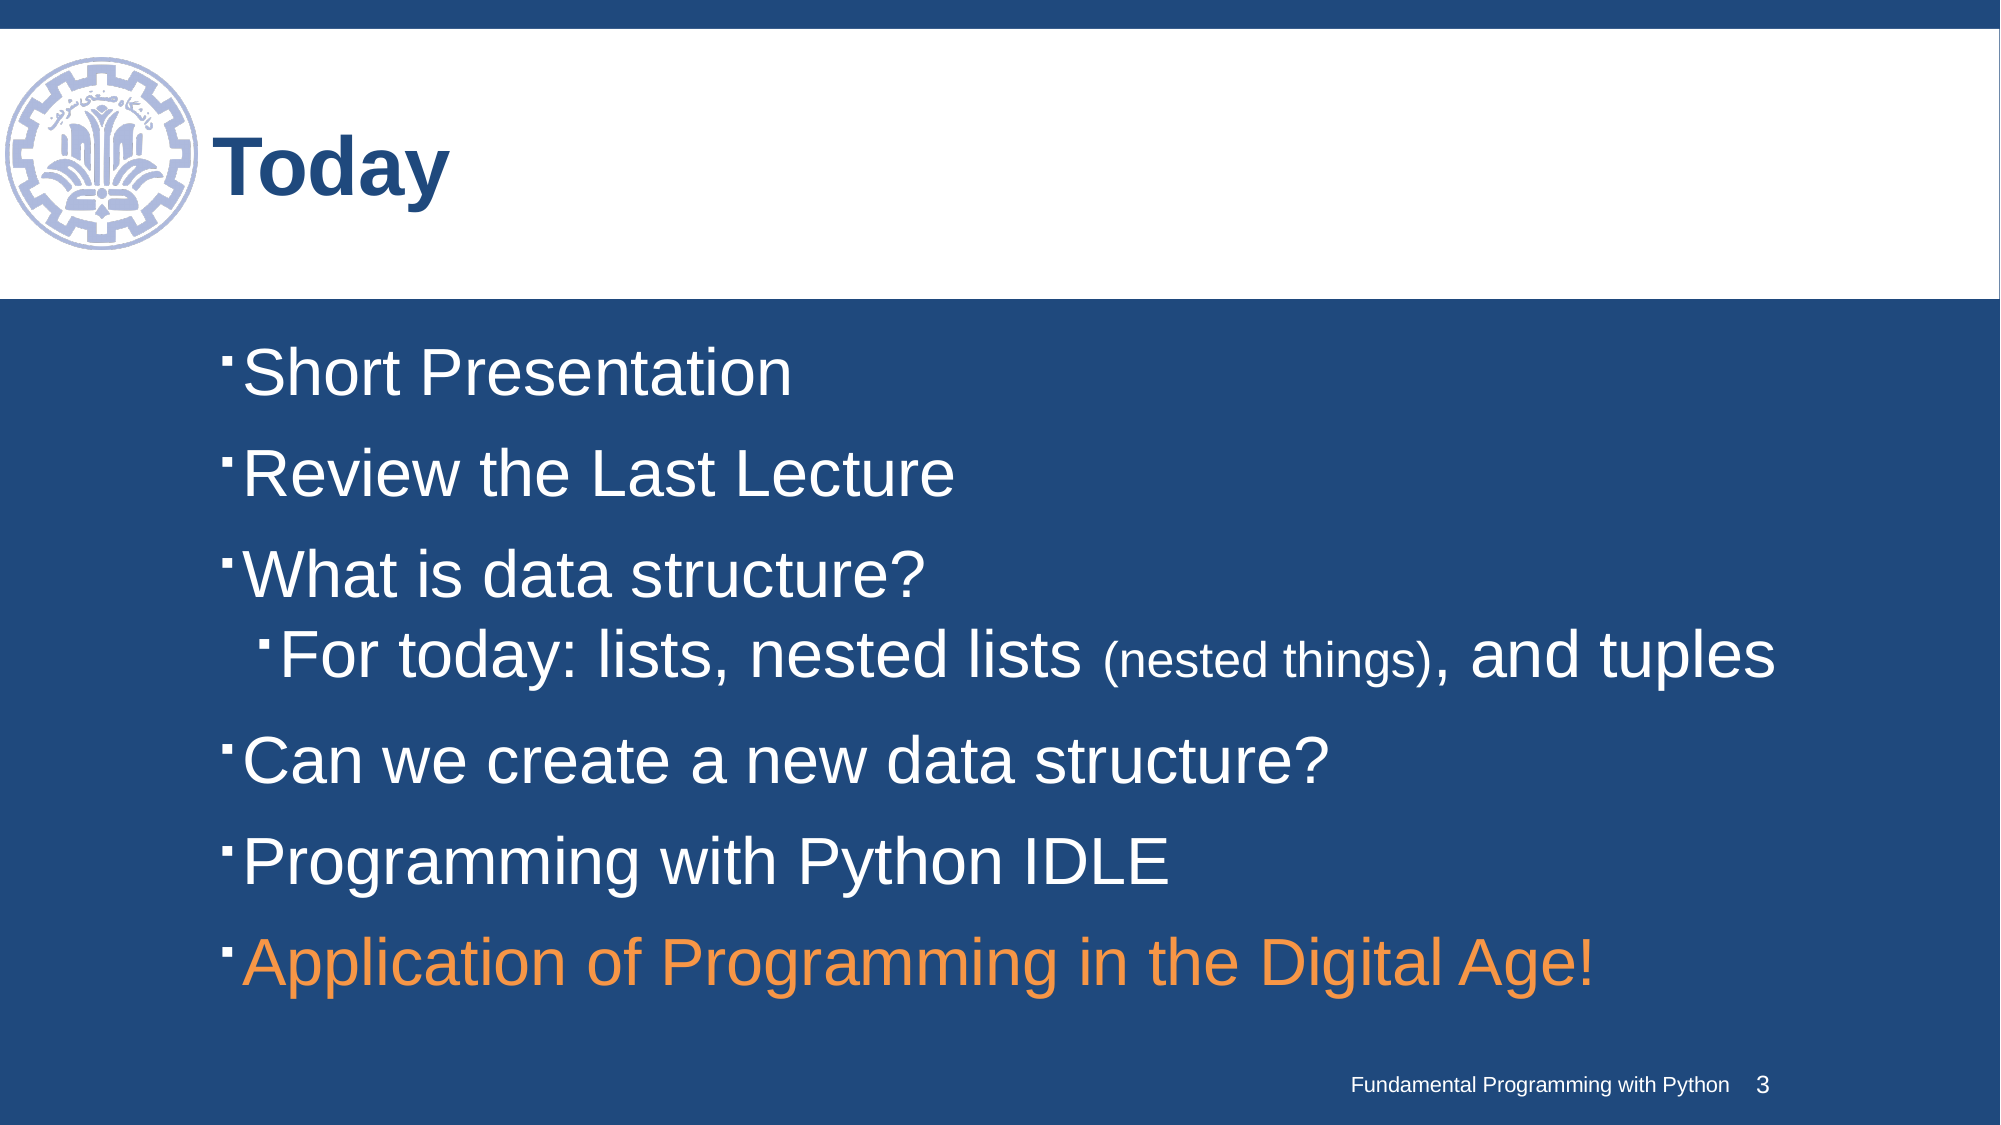

# Today
Short Presentation
Review the Last Lecture
What is data structure?
For today: lists, nested lists (nested things), and tuples
Can we create a new data structure?
Programming with Python IDLE
Application of Programming in the Digital Age!
Fundamental Programming with Python
3